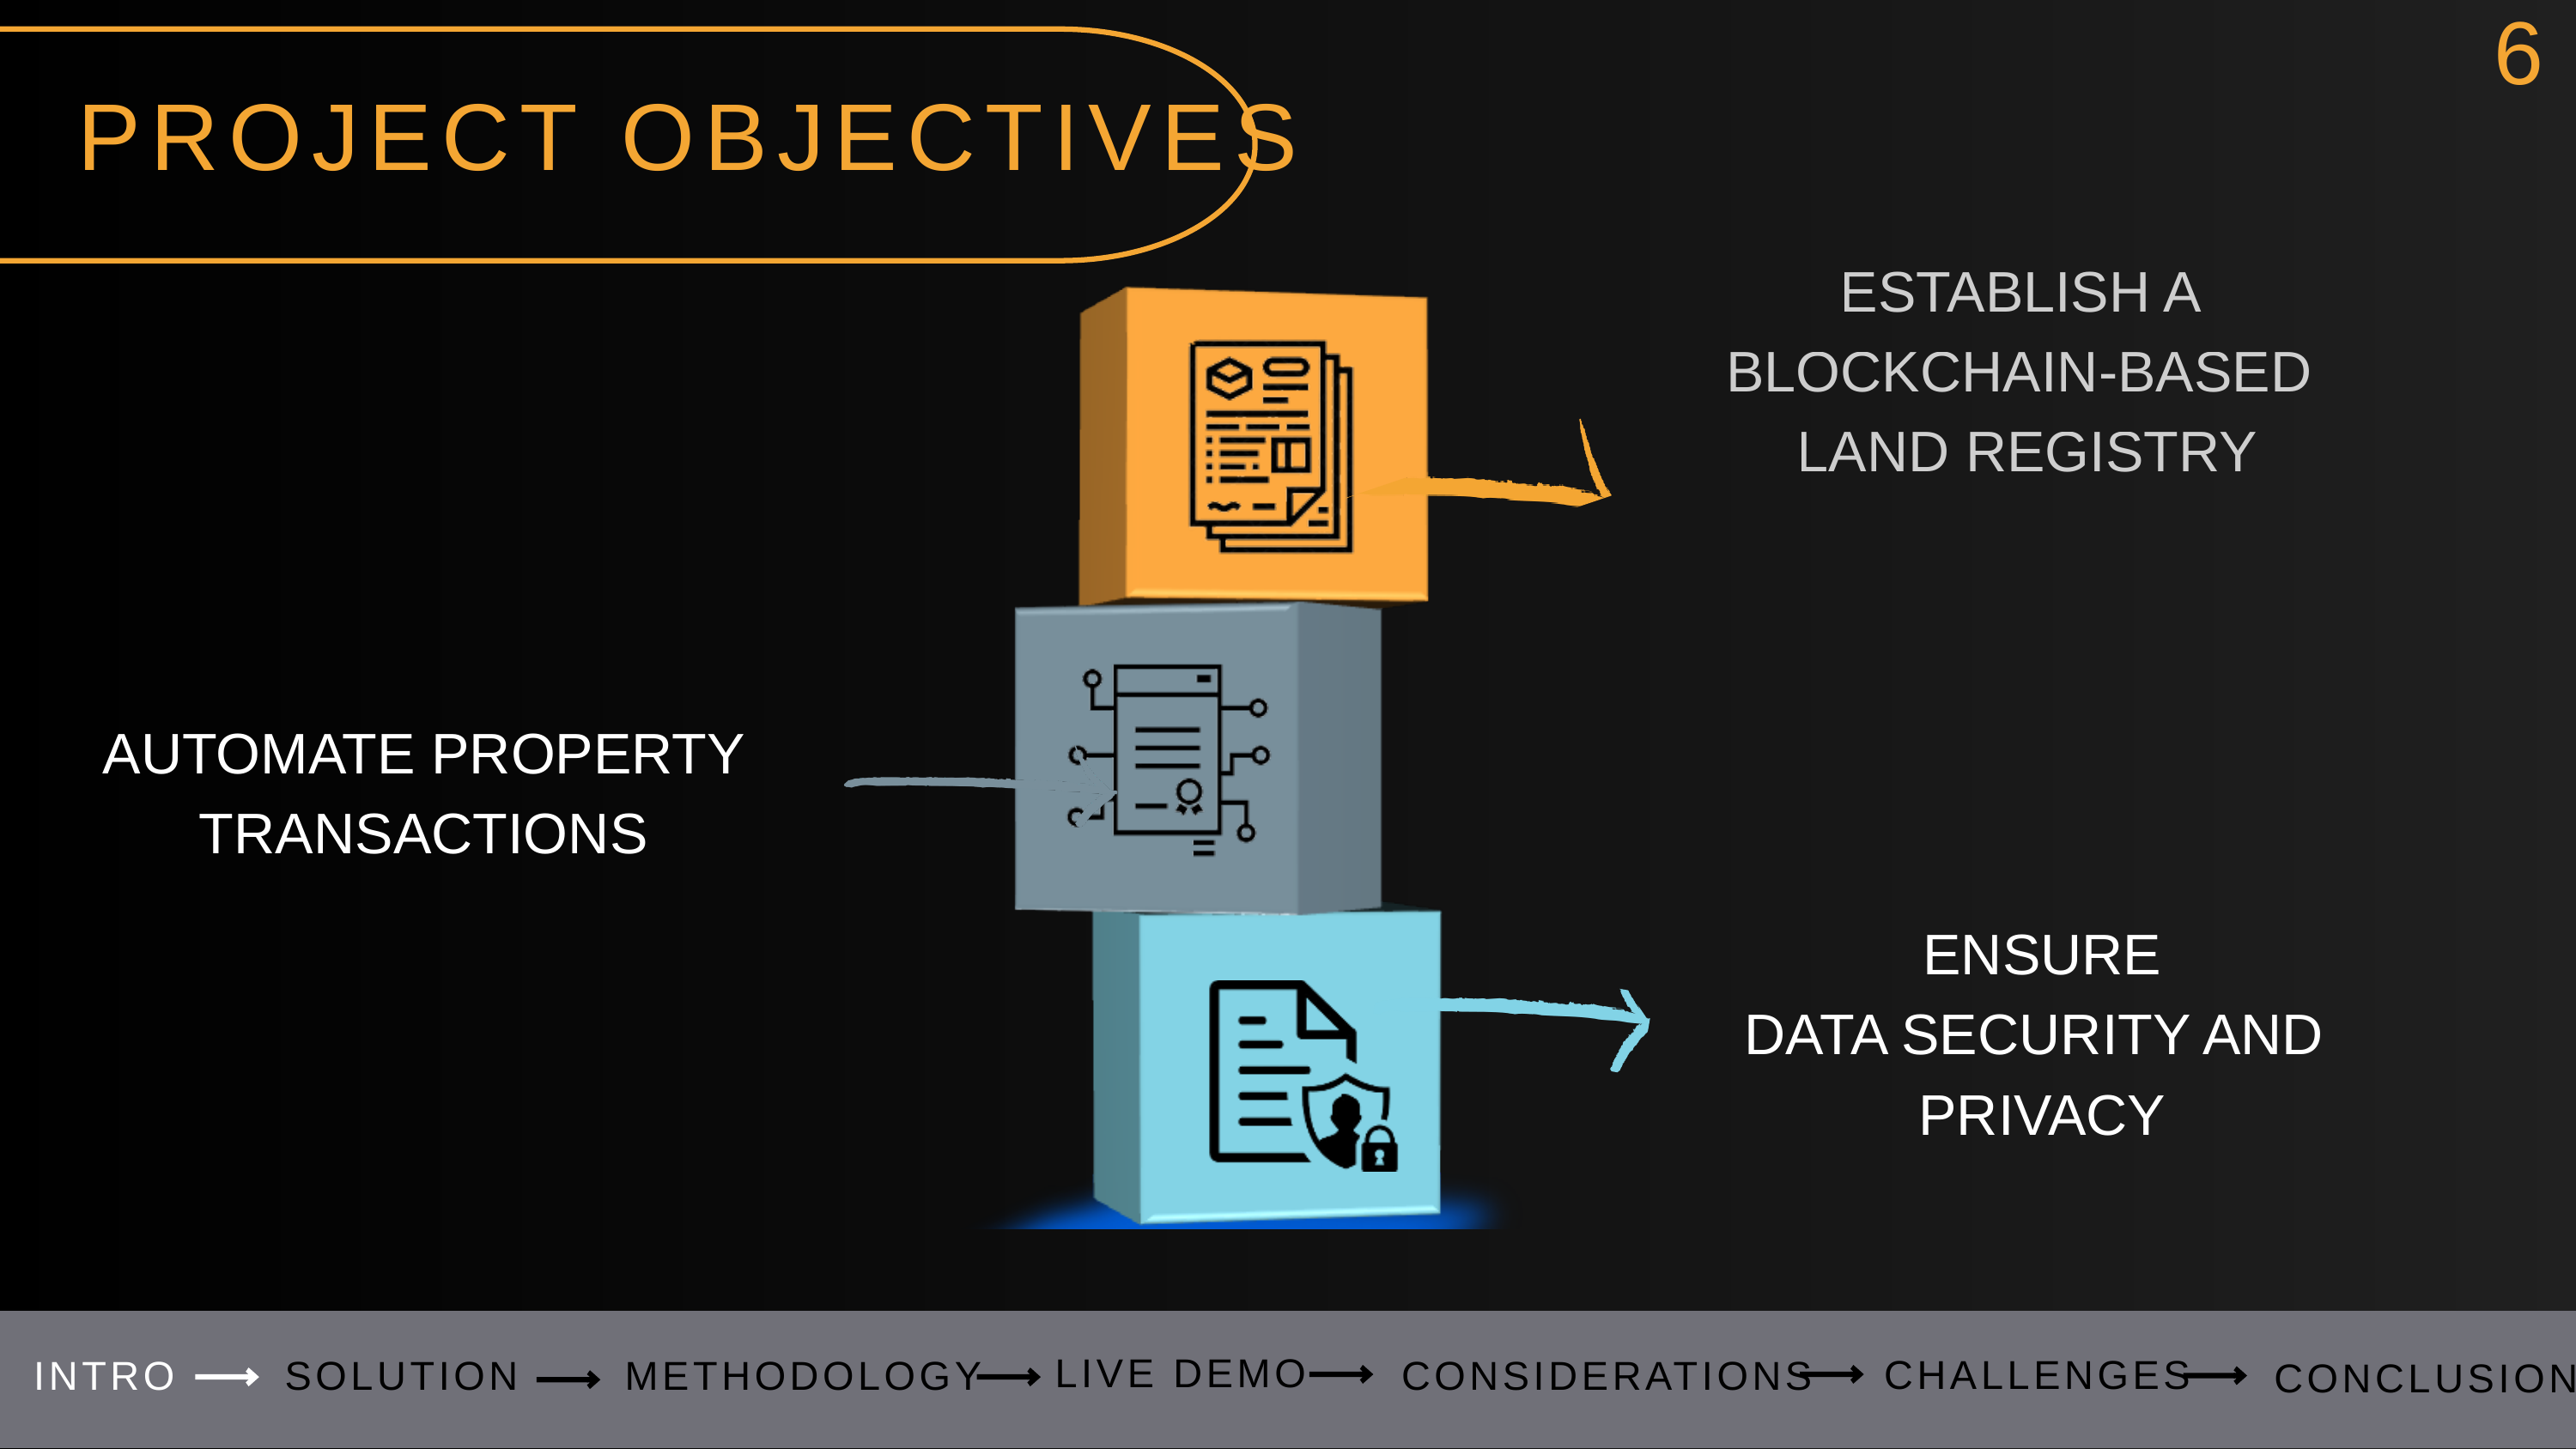

6

PROJECT OBJECTIVES
ESTABLISH A
BLOCKCHAIN-BASED
LAND REGISTRY

AUTOMATE PROPERTY TRANSACTIONS

ENSURE
DATA SECURITY AND
PRIVACY

LIVE DEMO
CHALLENGES
INTRO
SOLUTION
METHODOLOGY
CONSIDERATIONS
CONCLUSION